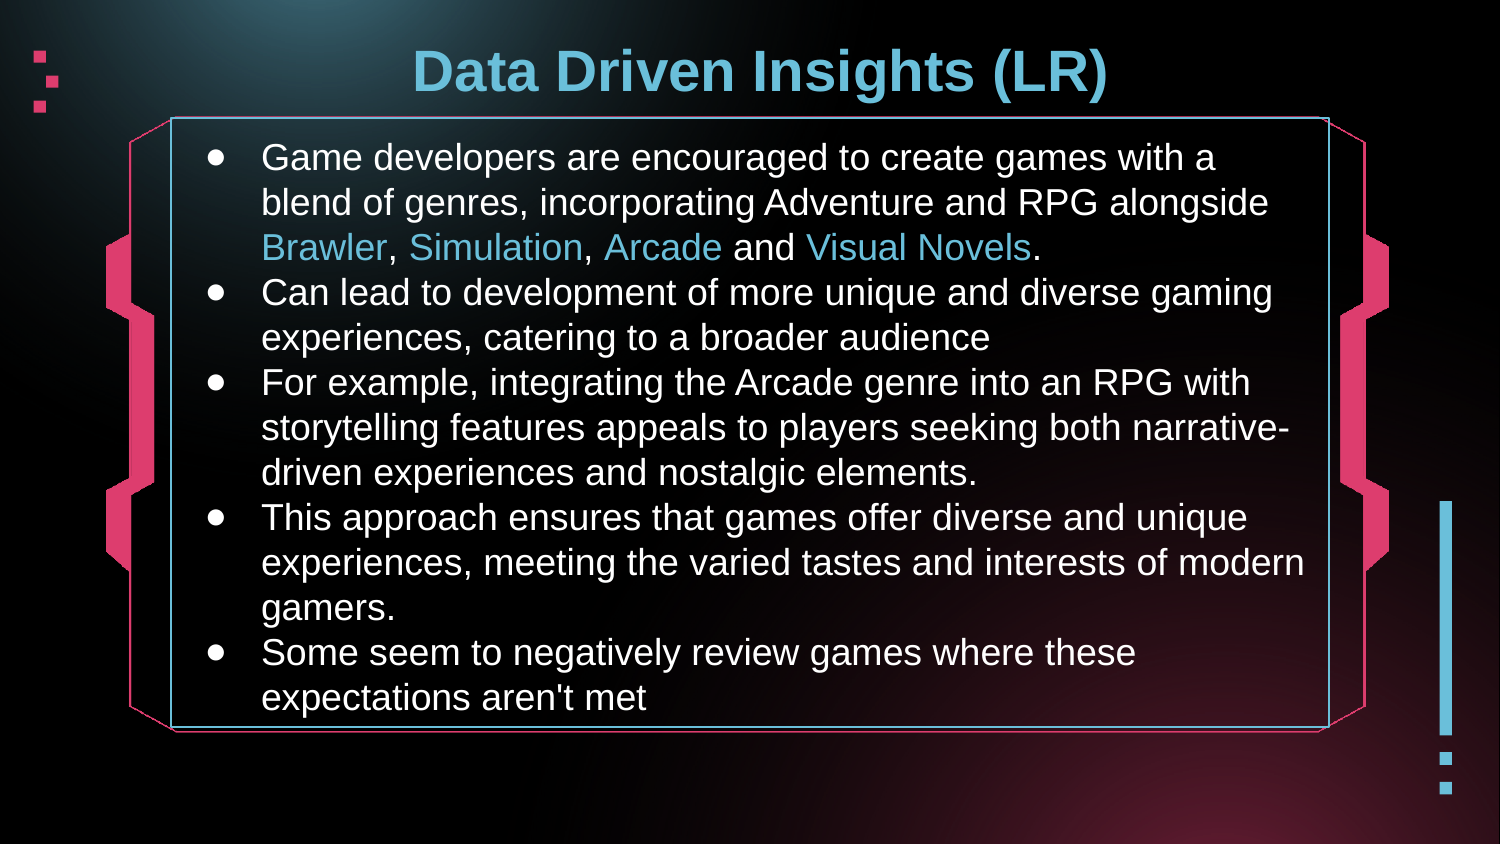

# Data Driven Insights (LR)
Game developers are encouraged to create games with a blend of genres, incorporating Adventure and RPG alongside Brawler, Simulation, Arcade and Visual Novels.
Can lead to development of more unique and diverse gaming experiences, catering to a broader audience
For example, integrating the Arcade genre into an RPG with storytelling features appeals to players seeking both narrative-driven experiences and nostalgic elements.
This approach ensures that games offer diverse and unique experiences, meeting the varied tastes and interests of modern gamers.
Some seem to negatively review games where these expectations aren't met